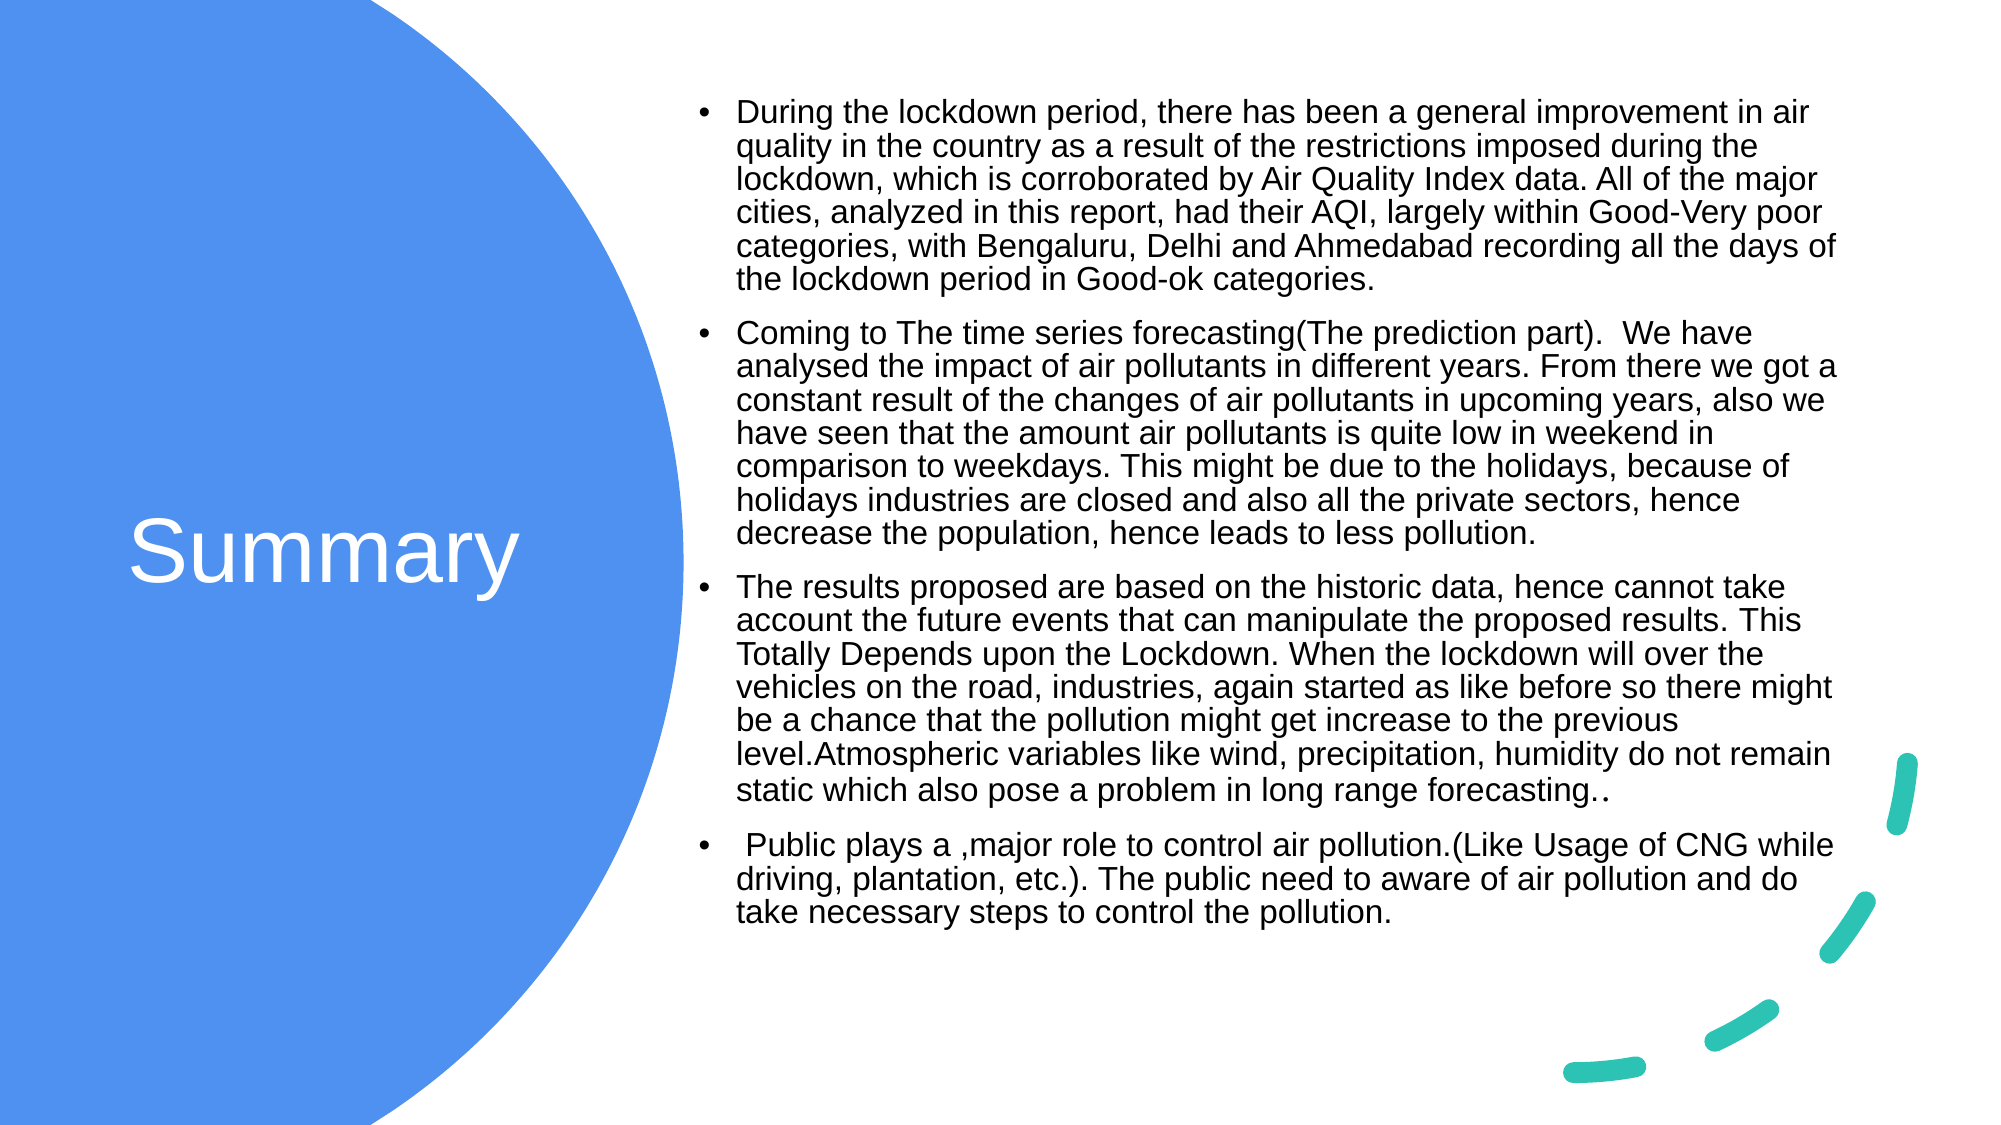

During the lockdown period, there has been a general improvement in air quality in the country as a result of the restrictions imposed during the lockdown, which is corroborated by Air Quality Index data. All of the major cities, analyzed in this report, had their AQI, largely within Good-Very poor categories, with Bengaluru, Delhi and Ahmedabad recording all the days of the lockdown period in Good-ok categories.
Coming to The time series forecasting(The prediction part).  We have analysed the impact of air pollutants in different years. From there we got a constant result of the changes of air pollutants in upcoming years, also we have seen that the amount air pollutants is quite low in weekend in comparison to weekdays. This might be due to the holidays, because of holidays industries are closed and also all the private sectors, hence decrease the population, hence leads to less pollution.
The results proposed are based on the historic data, hence cannot take account the future events that can manipulate the proposed results. This Totally Depends upon the Lockdown. When the lockdown will over the vehicles on the road, industries, again started as like before so there might be a chance that the pollution might get increase to the previous level.Atmospheric variables like wind, precipitation, humidity do not remain static which also pose a problem in long range forecasting..
 Public plays a ,major role to control air pollution.(Like Usage of CNG while driving, plantation, etc.). The public need to aware of air pollution and do take necessary steps to control the pollution.
# Summary